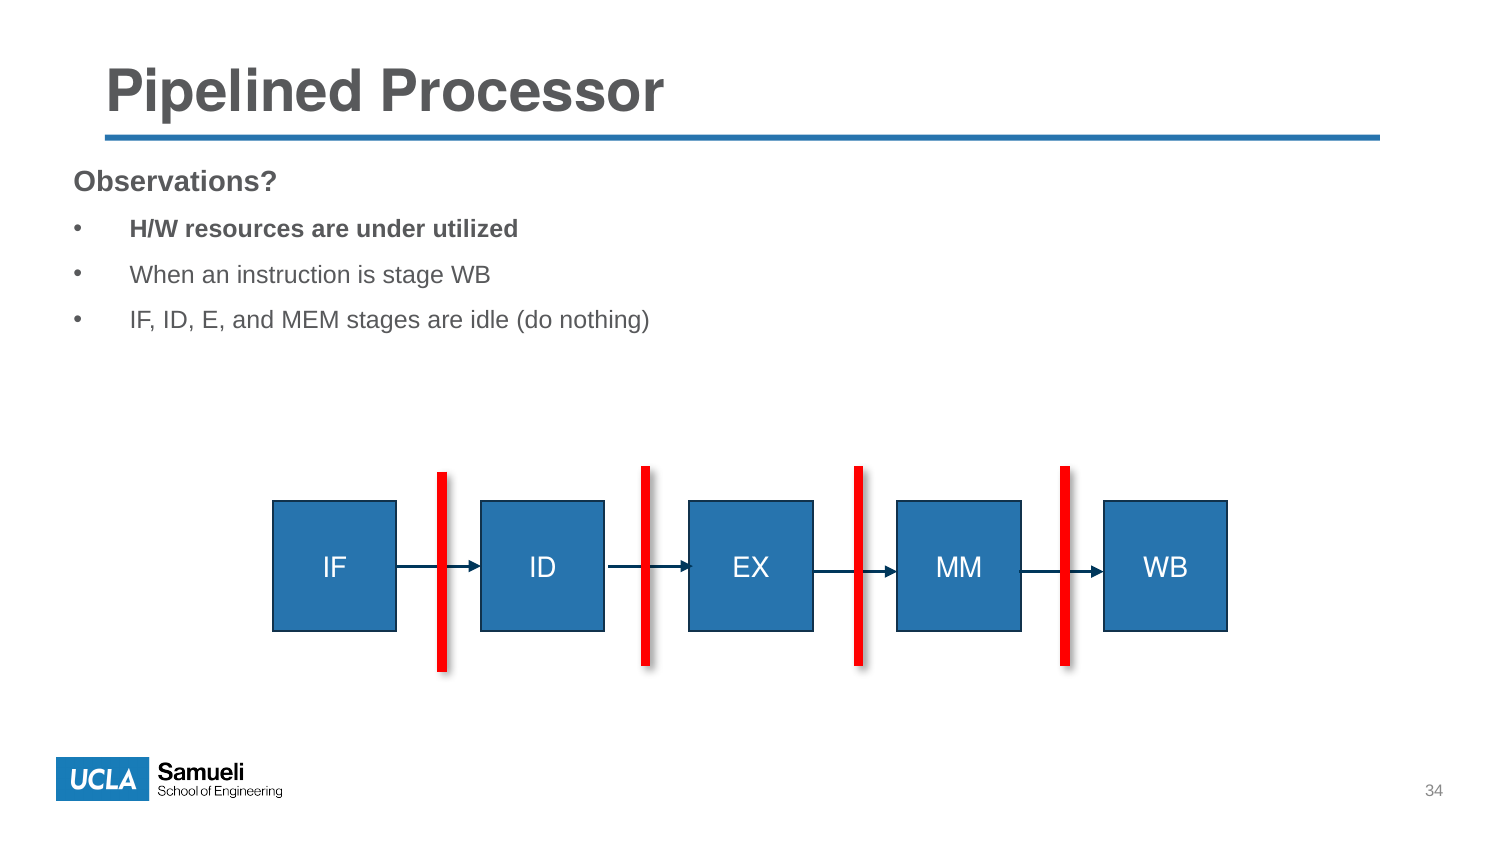

# Pipelined Processor
Observations?
H/W resources are under utilized
When an instruction is stage WB
IF, ID, E, and MEM stages are idle (do nothing)

MM
WB
IF
ID
EX
34